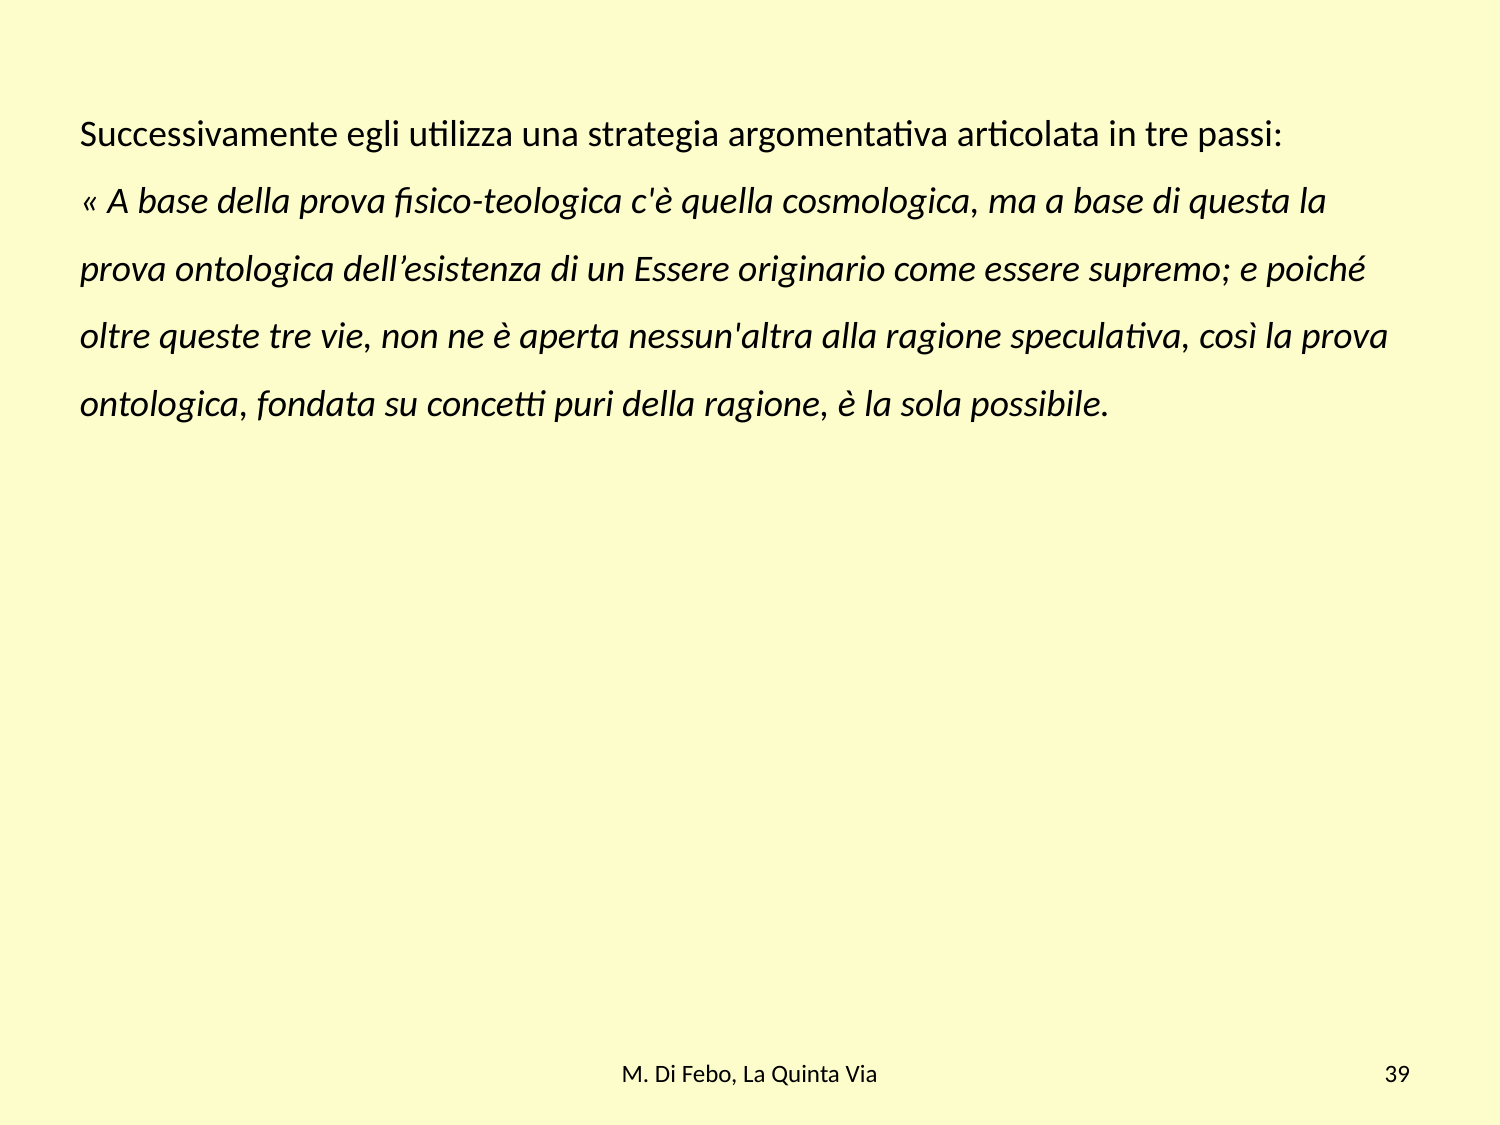

Successivamente egli utilizza una strategia argomentativa articolata in tre passi:
« A base della prova fisico-teologica c'è quella cosmologica, ma a base di questa la prova ontologica dell’esistenza di un Essere originario come essere supremo; e poiché oltre queste tre vie, non ne è aperta nessun'altra alla ragione speculativa, così la prova ontologica, fondata su concetti puri della ragione, è la sola possibile.
M. Di Febo, La Quinta Via
39